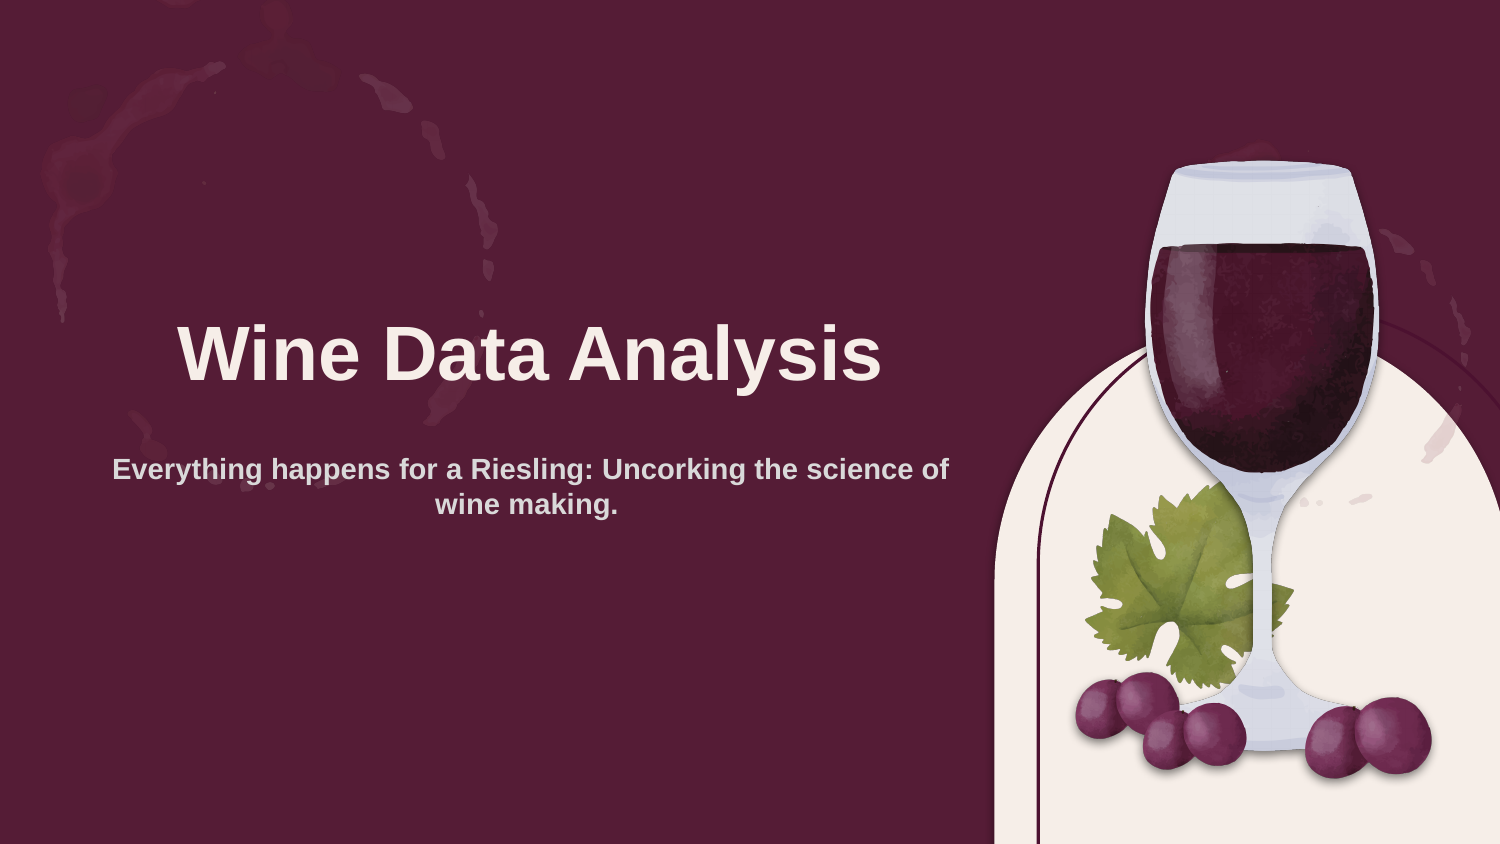

# Wine Data Analysis
Everything happens for a Riesling: Uncorking the science of wine making.